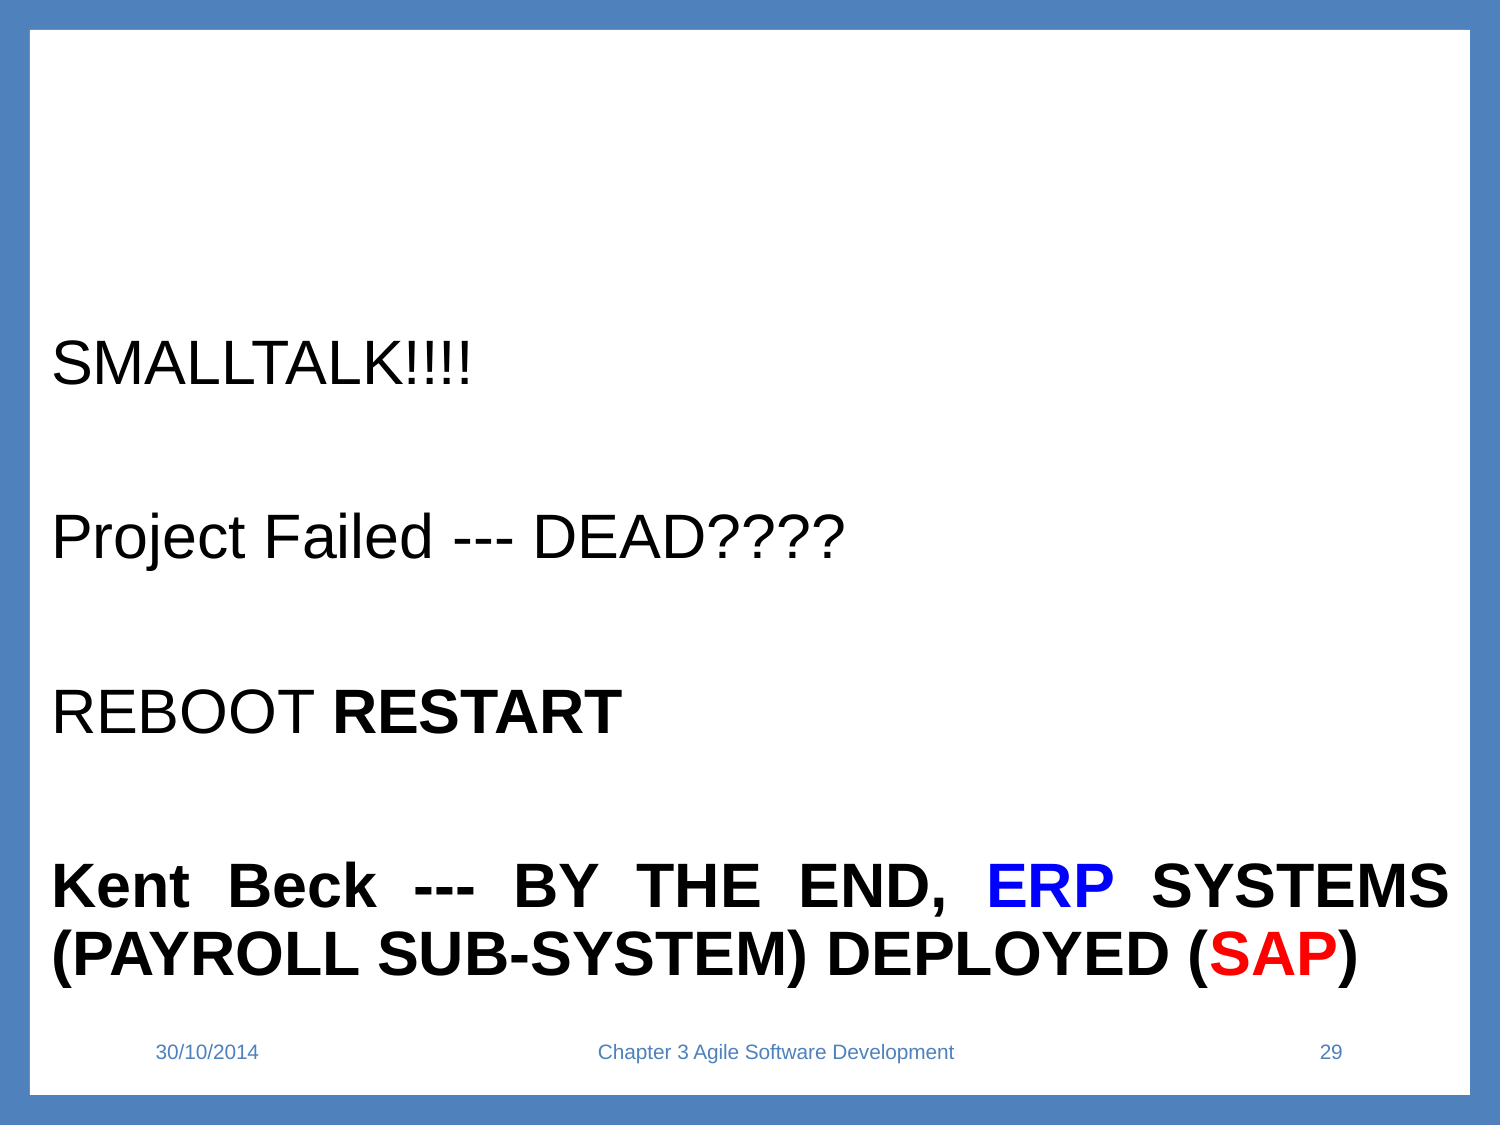

#
SMALLTALK!!!!

Project Failed --- DEAD????

REBOOT RESTART

Kent Beck --- BY THE END, ERP SYSTEMS (PAYROLL SUB-SYSTEM) DEPLOYED (SAP)
30/10/2014
Chapter 3 Agile Software Development
29